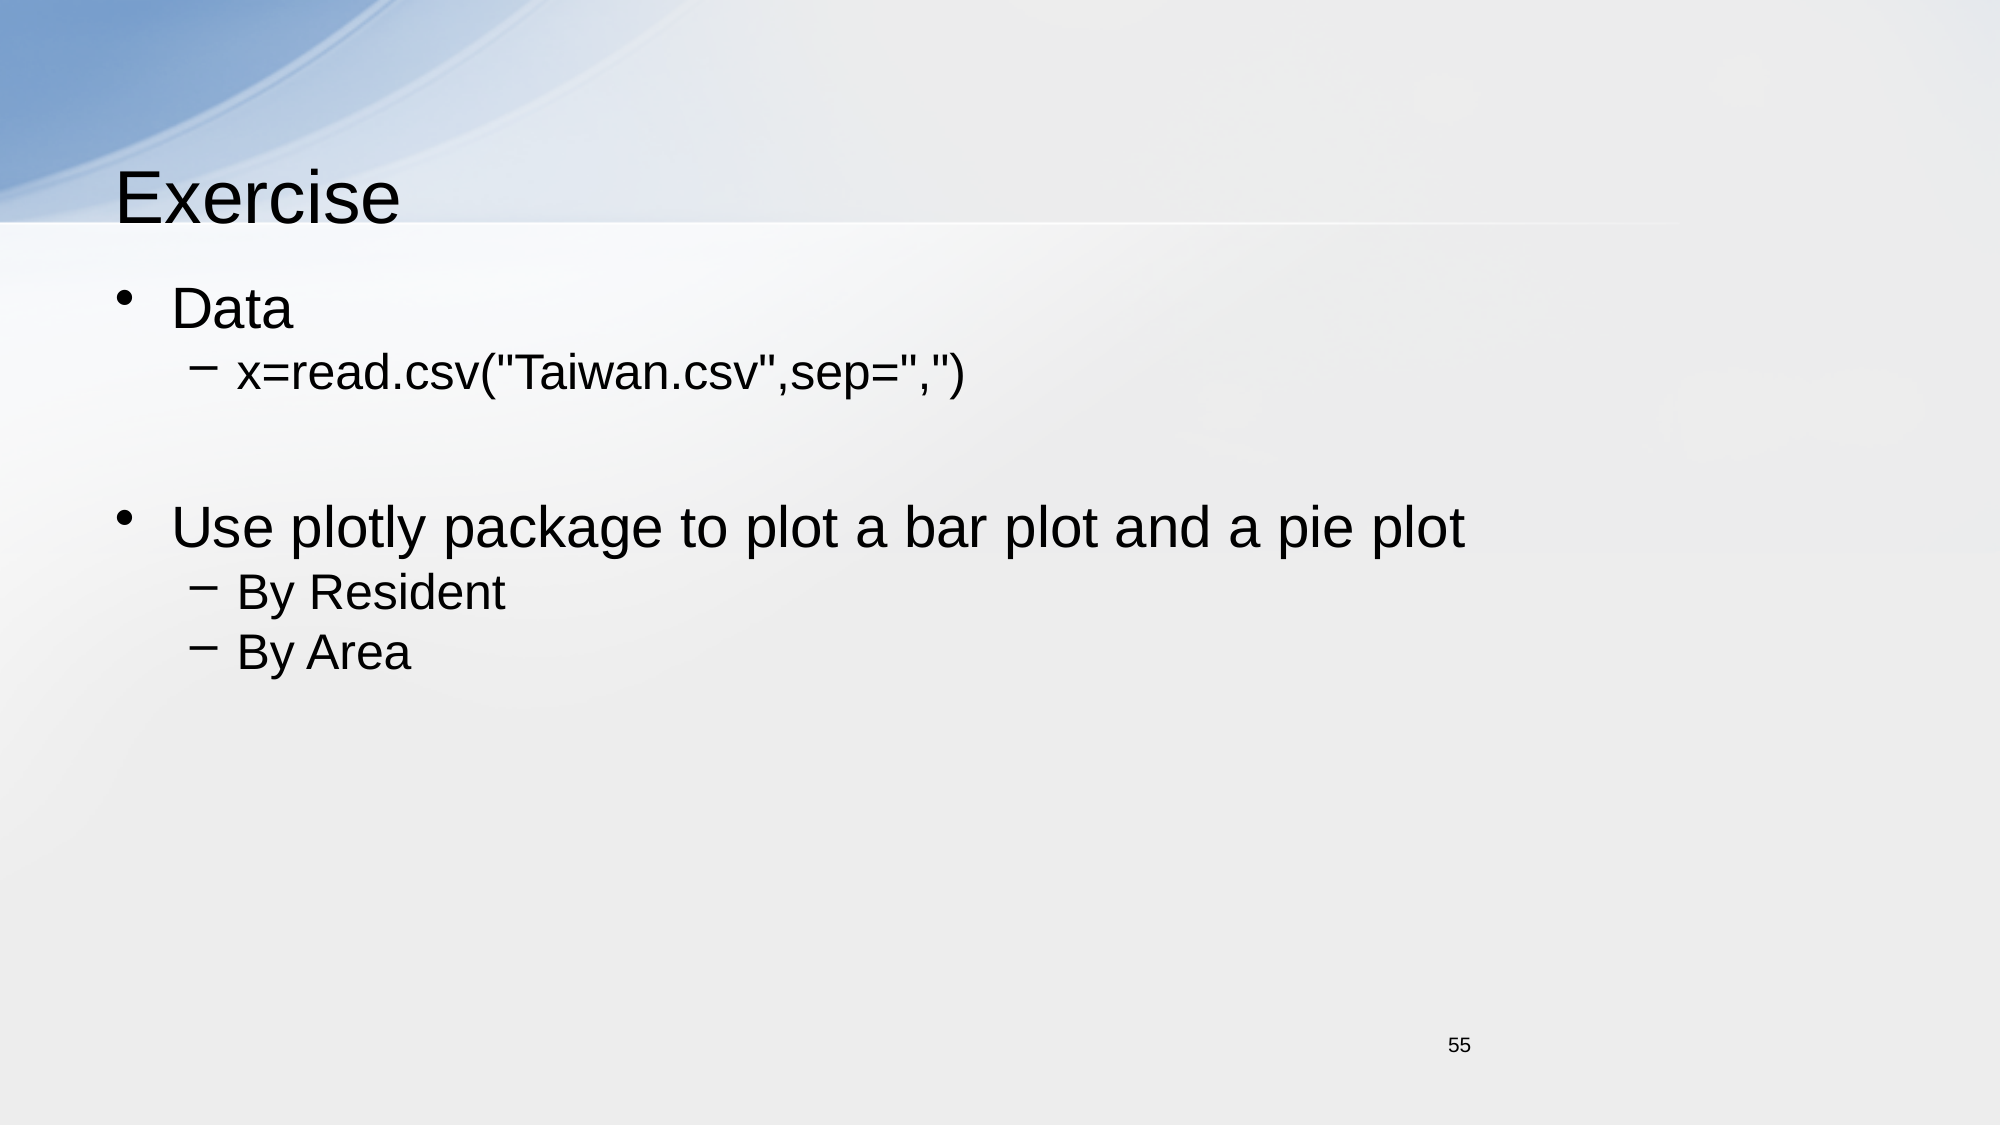

# Exercise
Data
x=read.csv("Taiwan.csv",sep=",")

Use plotly package to plot a bar plot and a pie plot
By Resident
By Area

55